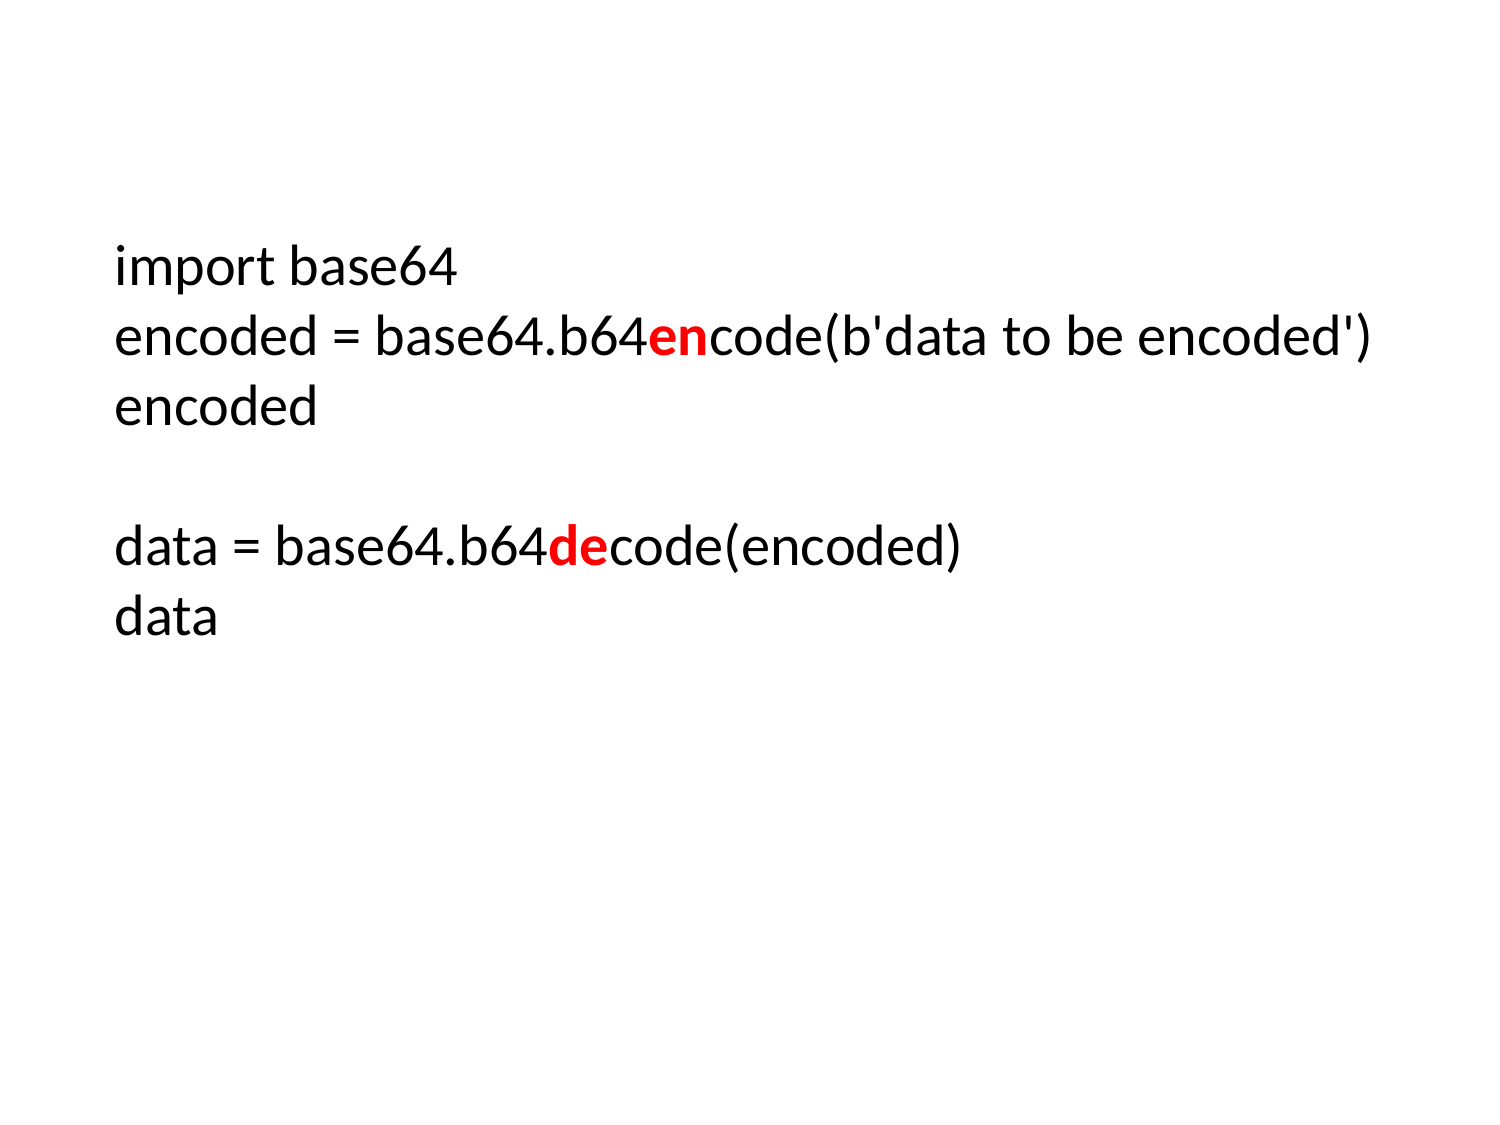

import base64
encoded = base64.b64encode(b'data to be encoded')
encoded

data = base64.b64decode(encoded)
data